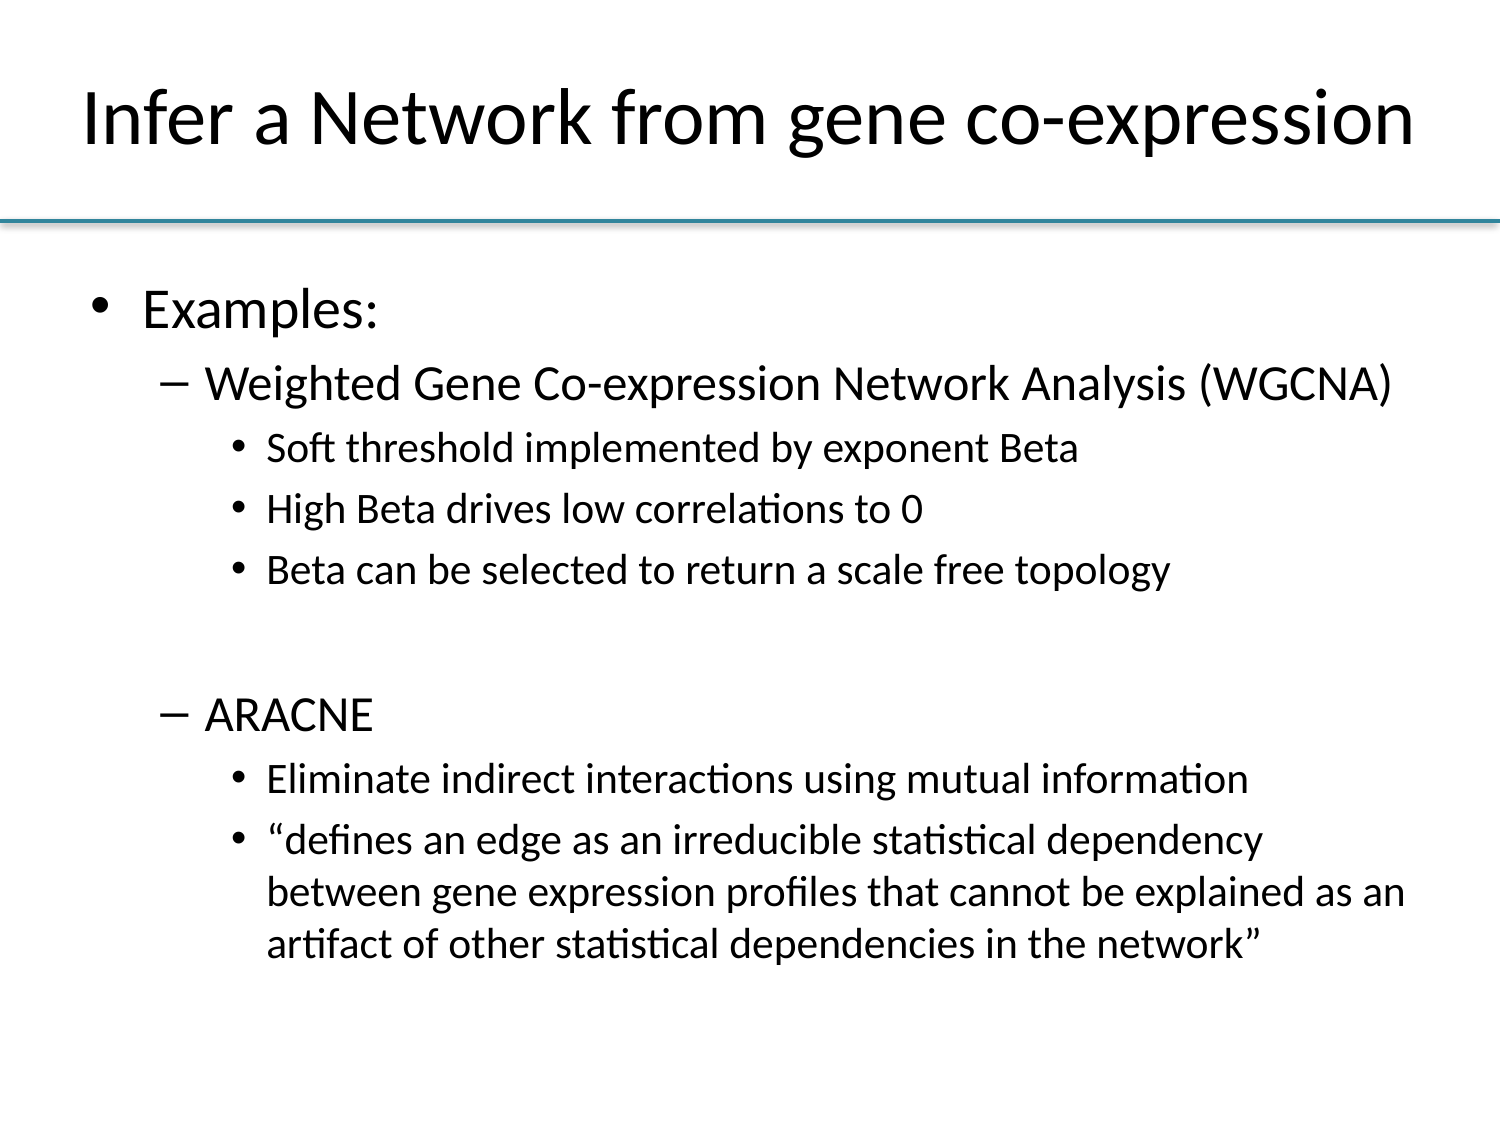

# Infer a Network from gene co-expression
Examples:
Weighted Gene Co-expression Network Analysis (WGCNA)
Soft threshold implemented by exponent Beta
High Beta drives low correlations to 0
Beta can be selected to return a scale free topology

ARACNE
Eliminate indirect interactions using mutual information
“defines an edge as an irreducible statistical dependency between gene expression profiles that cannot be explained as an artifact of other statistical dependencies in the network”